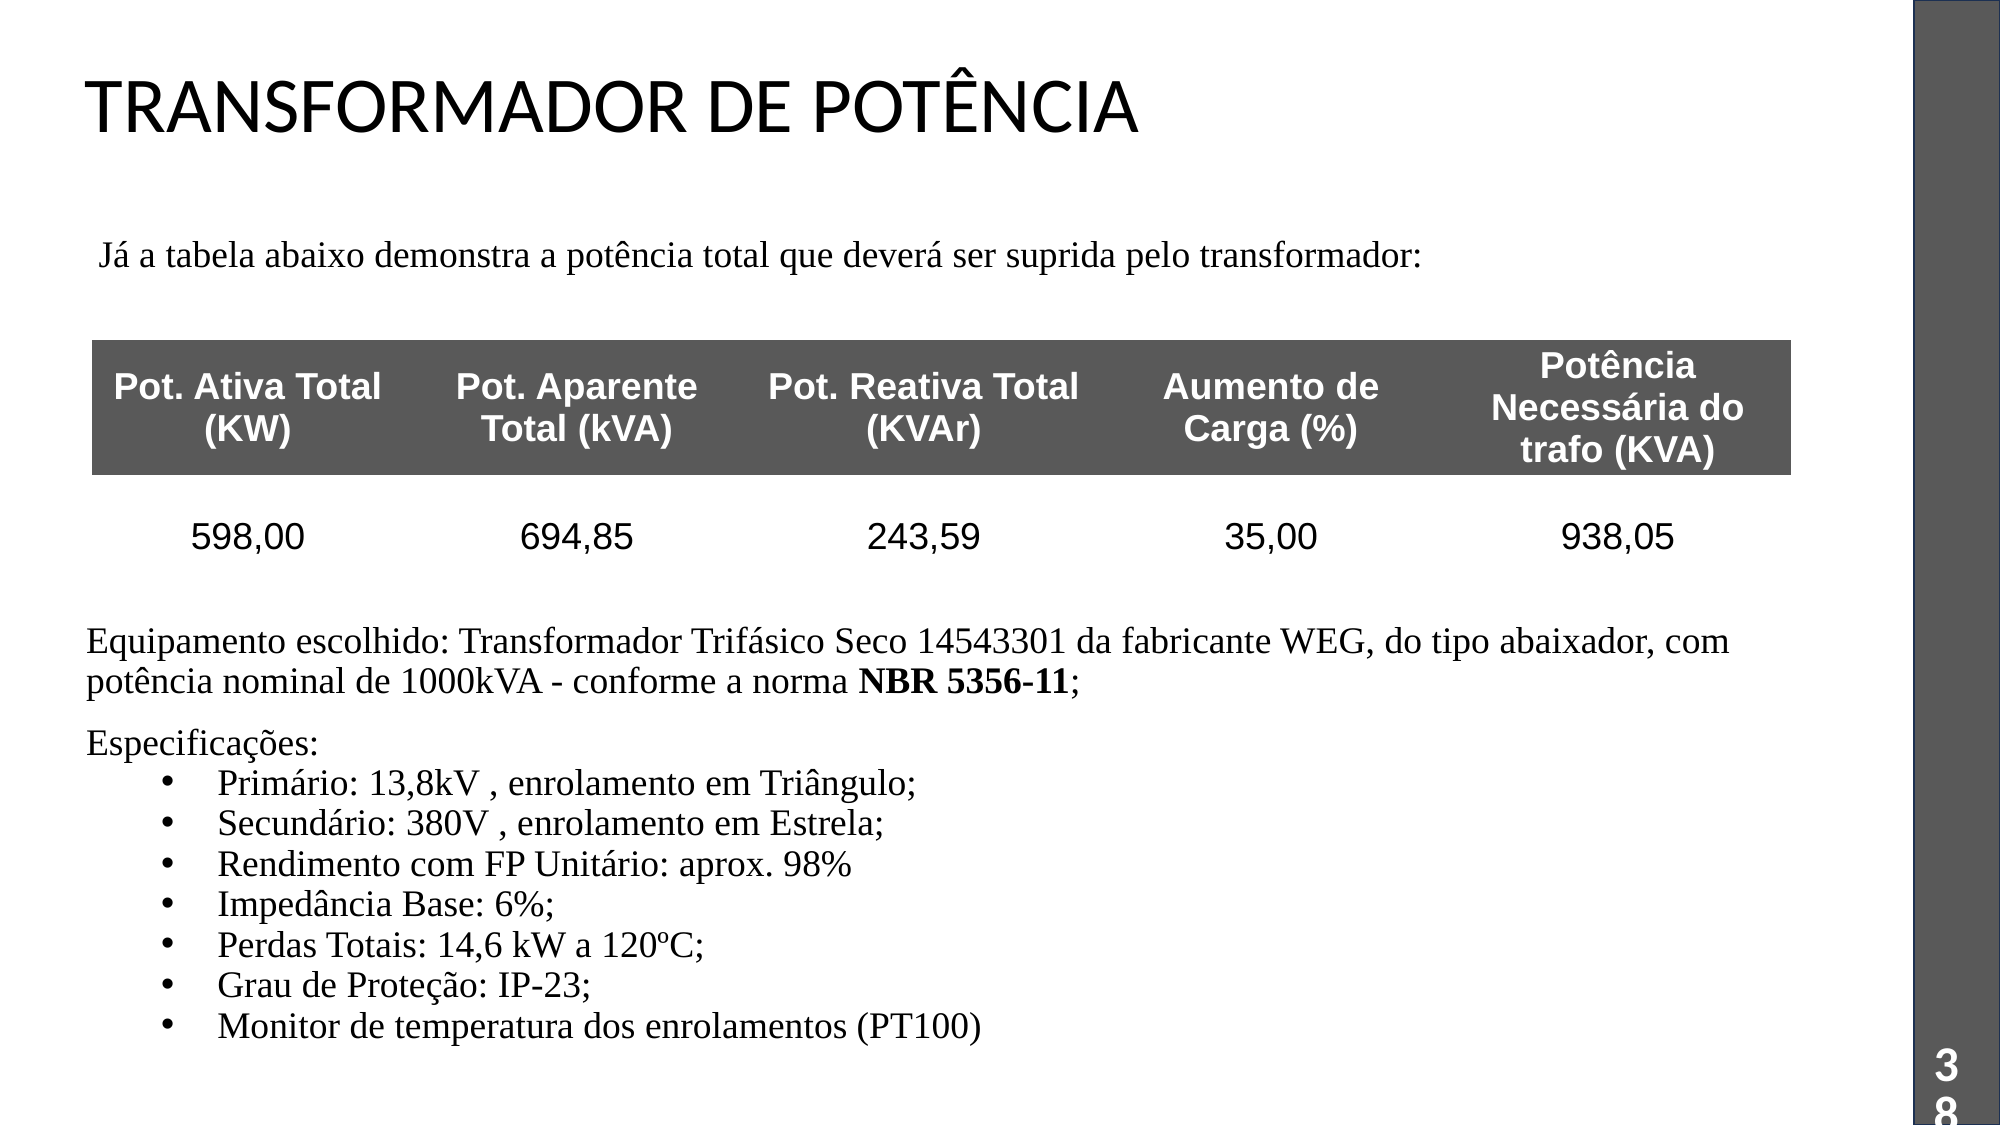

# TRANSFORMADOR DE POTÊNCIA
Já a tabela abaixo demonstra a potência total que deverá ser suprida pelo transformador:
| Pot. Ativa Total (KW) | Pot. Aparente Total (kVA) | Pot. Reativa Total (KVAr) | Aumento de Carga (%) | Potência Necessária do trafo (KVA) |
| --- | --- | --- | --- | --- |
| 598,00 | 694,85 | 243,59 | 35,00 | 938,05 |
Equipamento escolhido: Transformador Trifásico Seco 14543301 da fabricante WEG, do tipo abaixador, com potência nominal de 1000kVA - conforme a norma NBR 5356-11;
Especificações:
Primário: 13,8kV , enrolamento em Triângulo;
Secundário: 380V , enrolamento em Estrela;
Rendimento com FP Unitário: aprox. 98%
Impedância Base: 6%;
Perdas Totais: 14,6 kW a 120ºC;
Grau de Proteção: IP-23;
Monitor de temperatura dos enrolamentos (PT100)
38